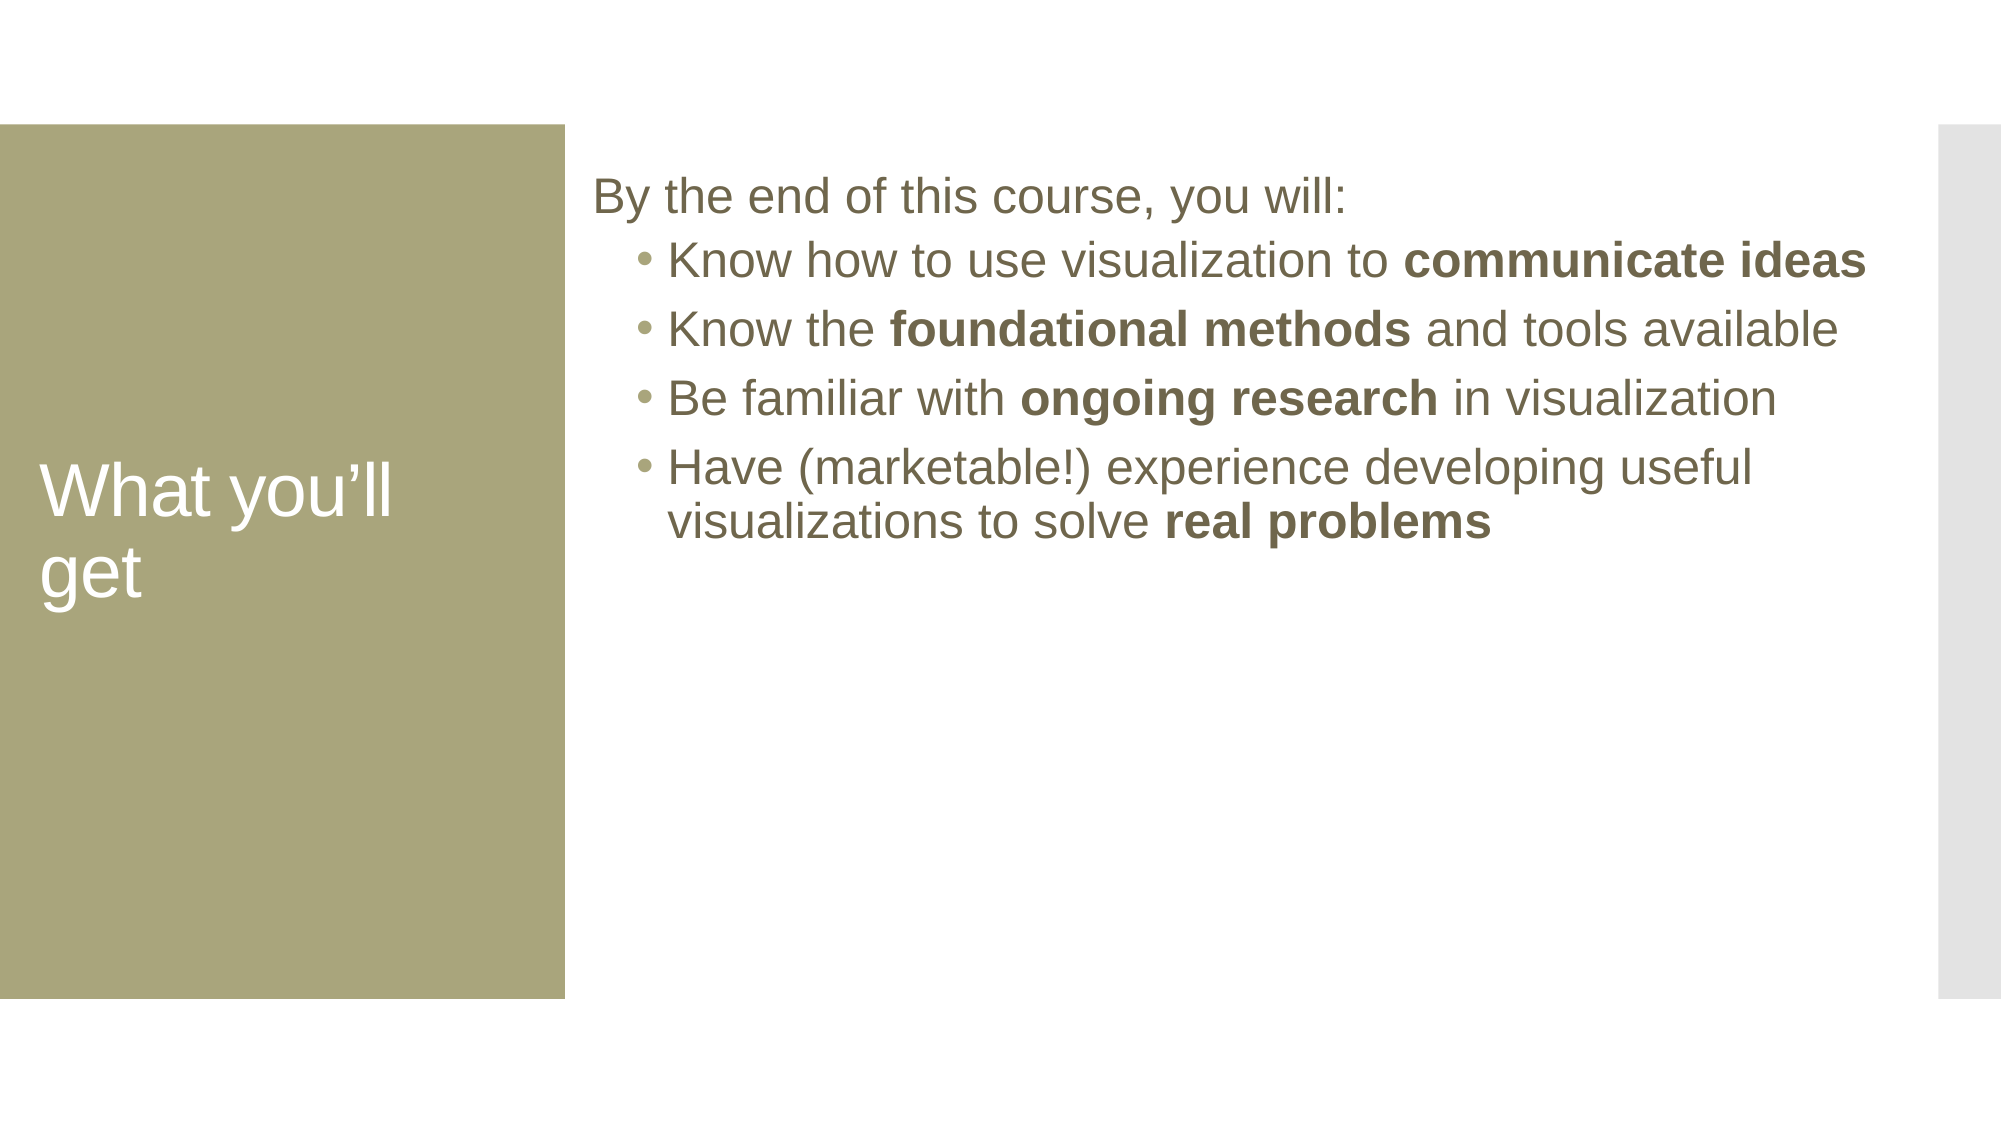

By the end of this course, you will:
Know how to use visualization to communicate ideas
Know the foundational methods and tools available
Be familiar with ongoing research in visualization
Have (marketable!) experience developing useful visualizations to solve real problems

# What you’ll get